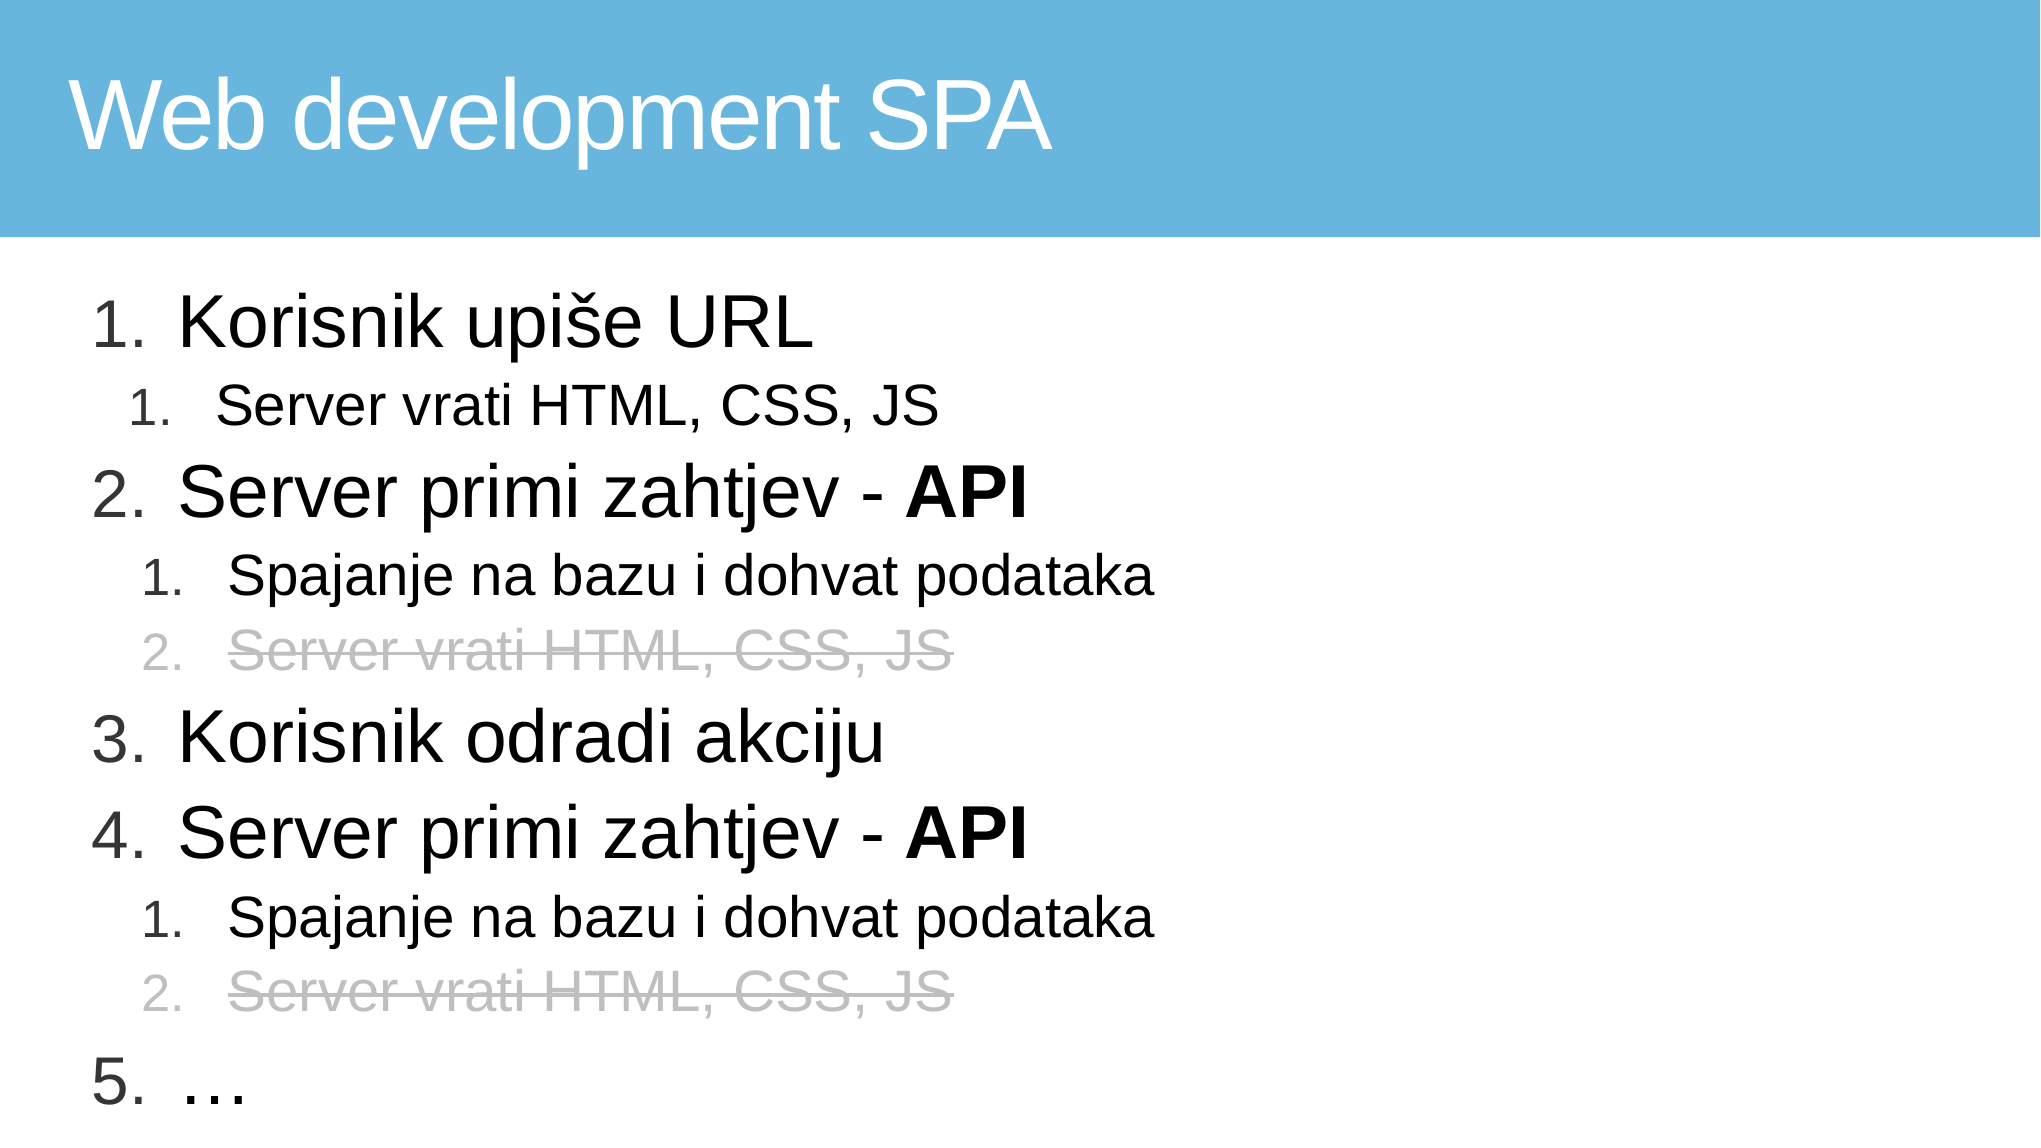

# Web development SPA
Korisnik upiše URL
Server vrati HTML, CSS, JS
Server primi zahtjev - API
Spajanje na bazu i dohvat podataka
Server vrati HTML, CSS, JS
Korisnik odradi akciju
Server primi zahtjev - API
Spajanje na bazu i dohvat podataka
Server vrati HTML, CSS, JS
…